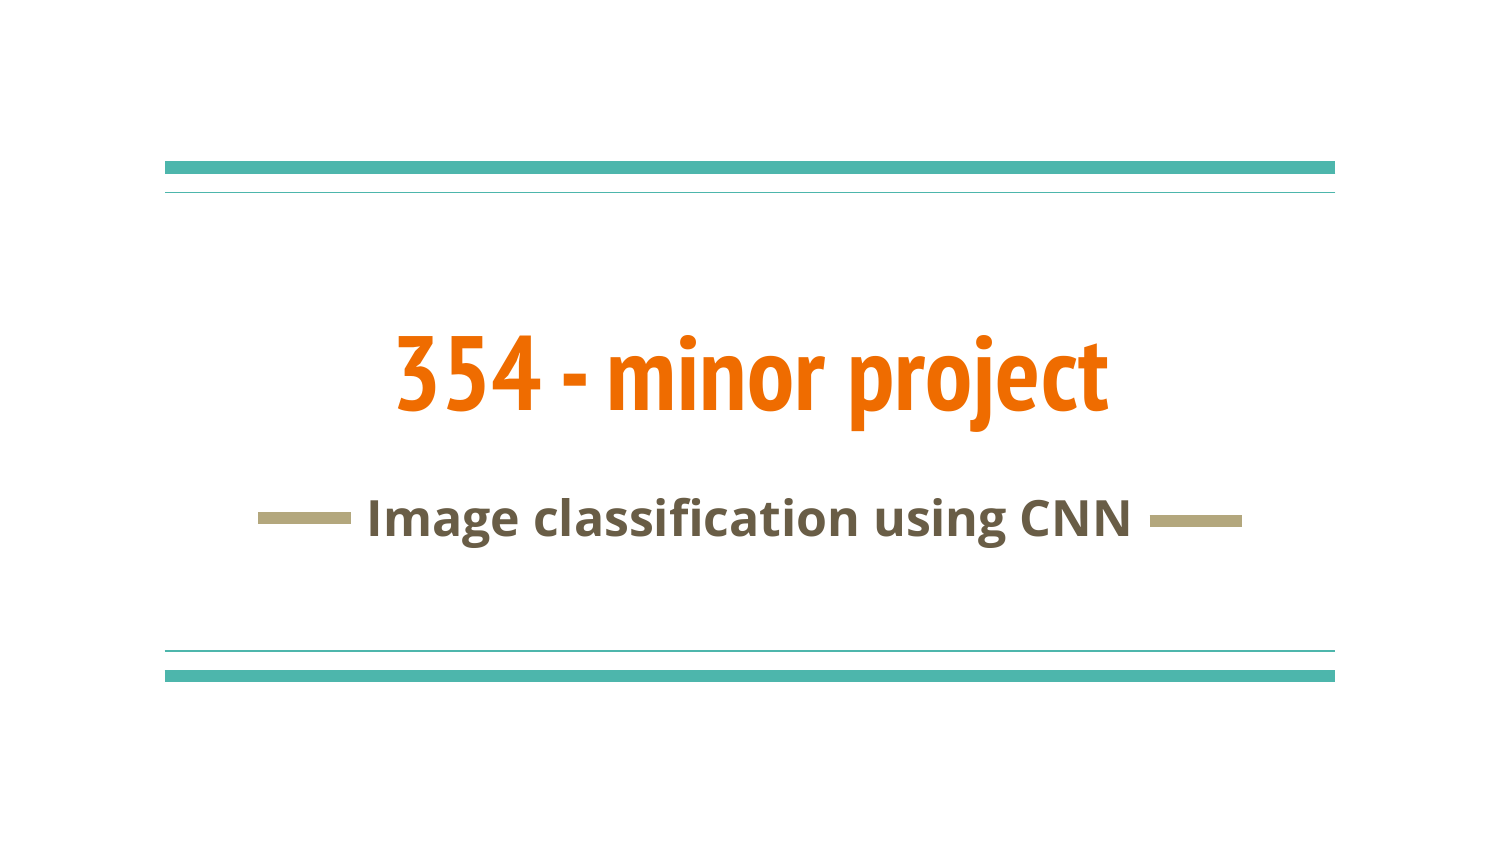

# 354 - minor project
Image classification using CNN